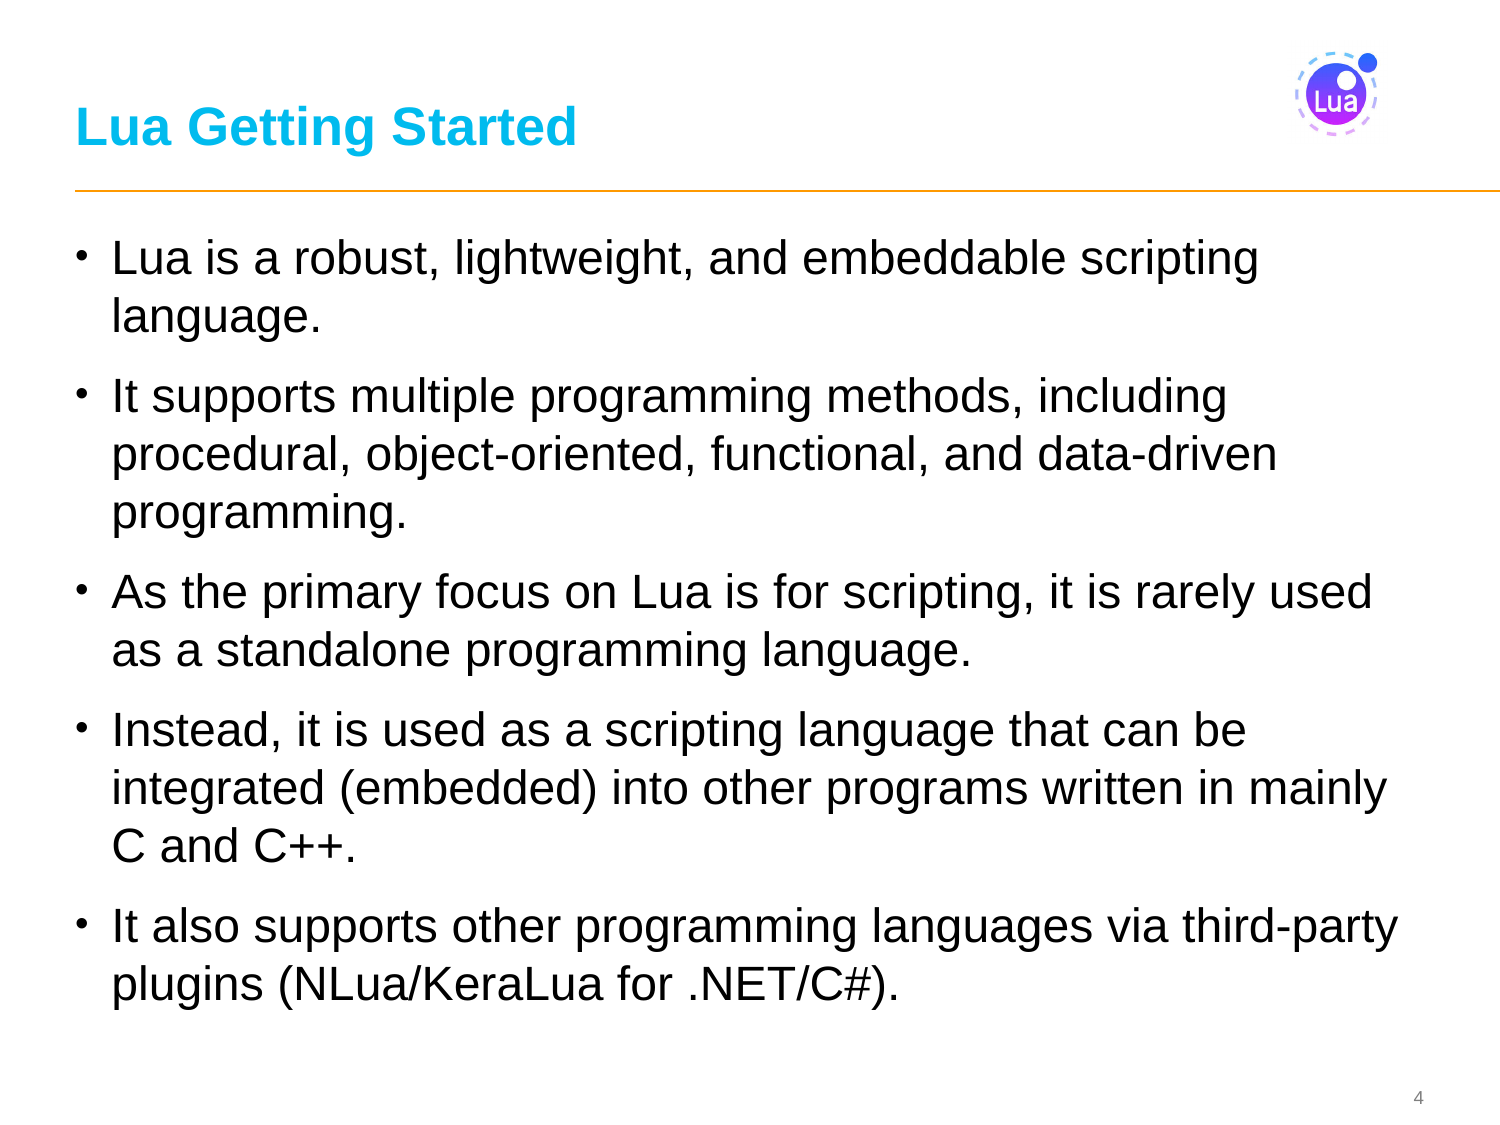

# Lua Getting Started
Lua is a robust, lightweight, and embeddable scripting language.
It supports multiple programming methods, including procedural, object-oriented, functional, and data-driven programming.
As the primary focus on Lua is for scripting, it is rarely used as a standalone programming language.
Instead, it is used as a scripting language that can be integrated (embedded) into other programs written in mainly C and C++.
It also supports other programming languages via third-party plugins (NLua/KeraLua for .NET/C#).